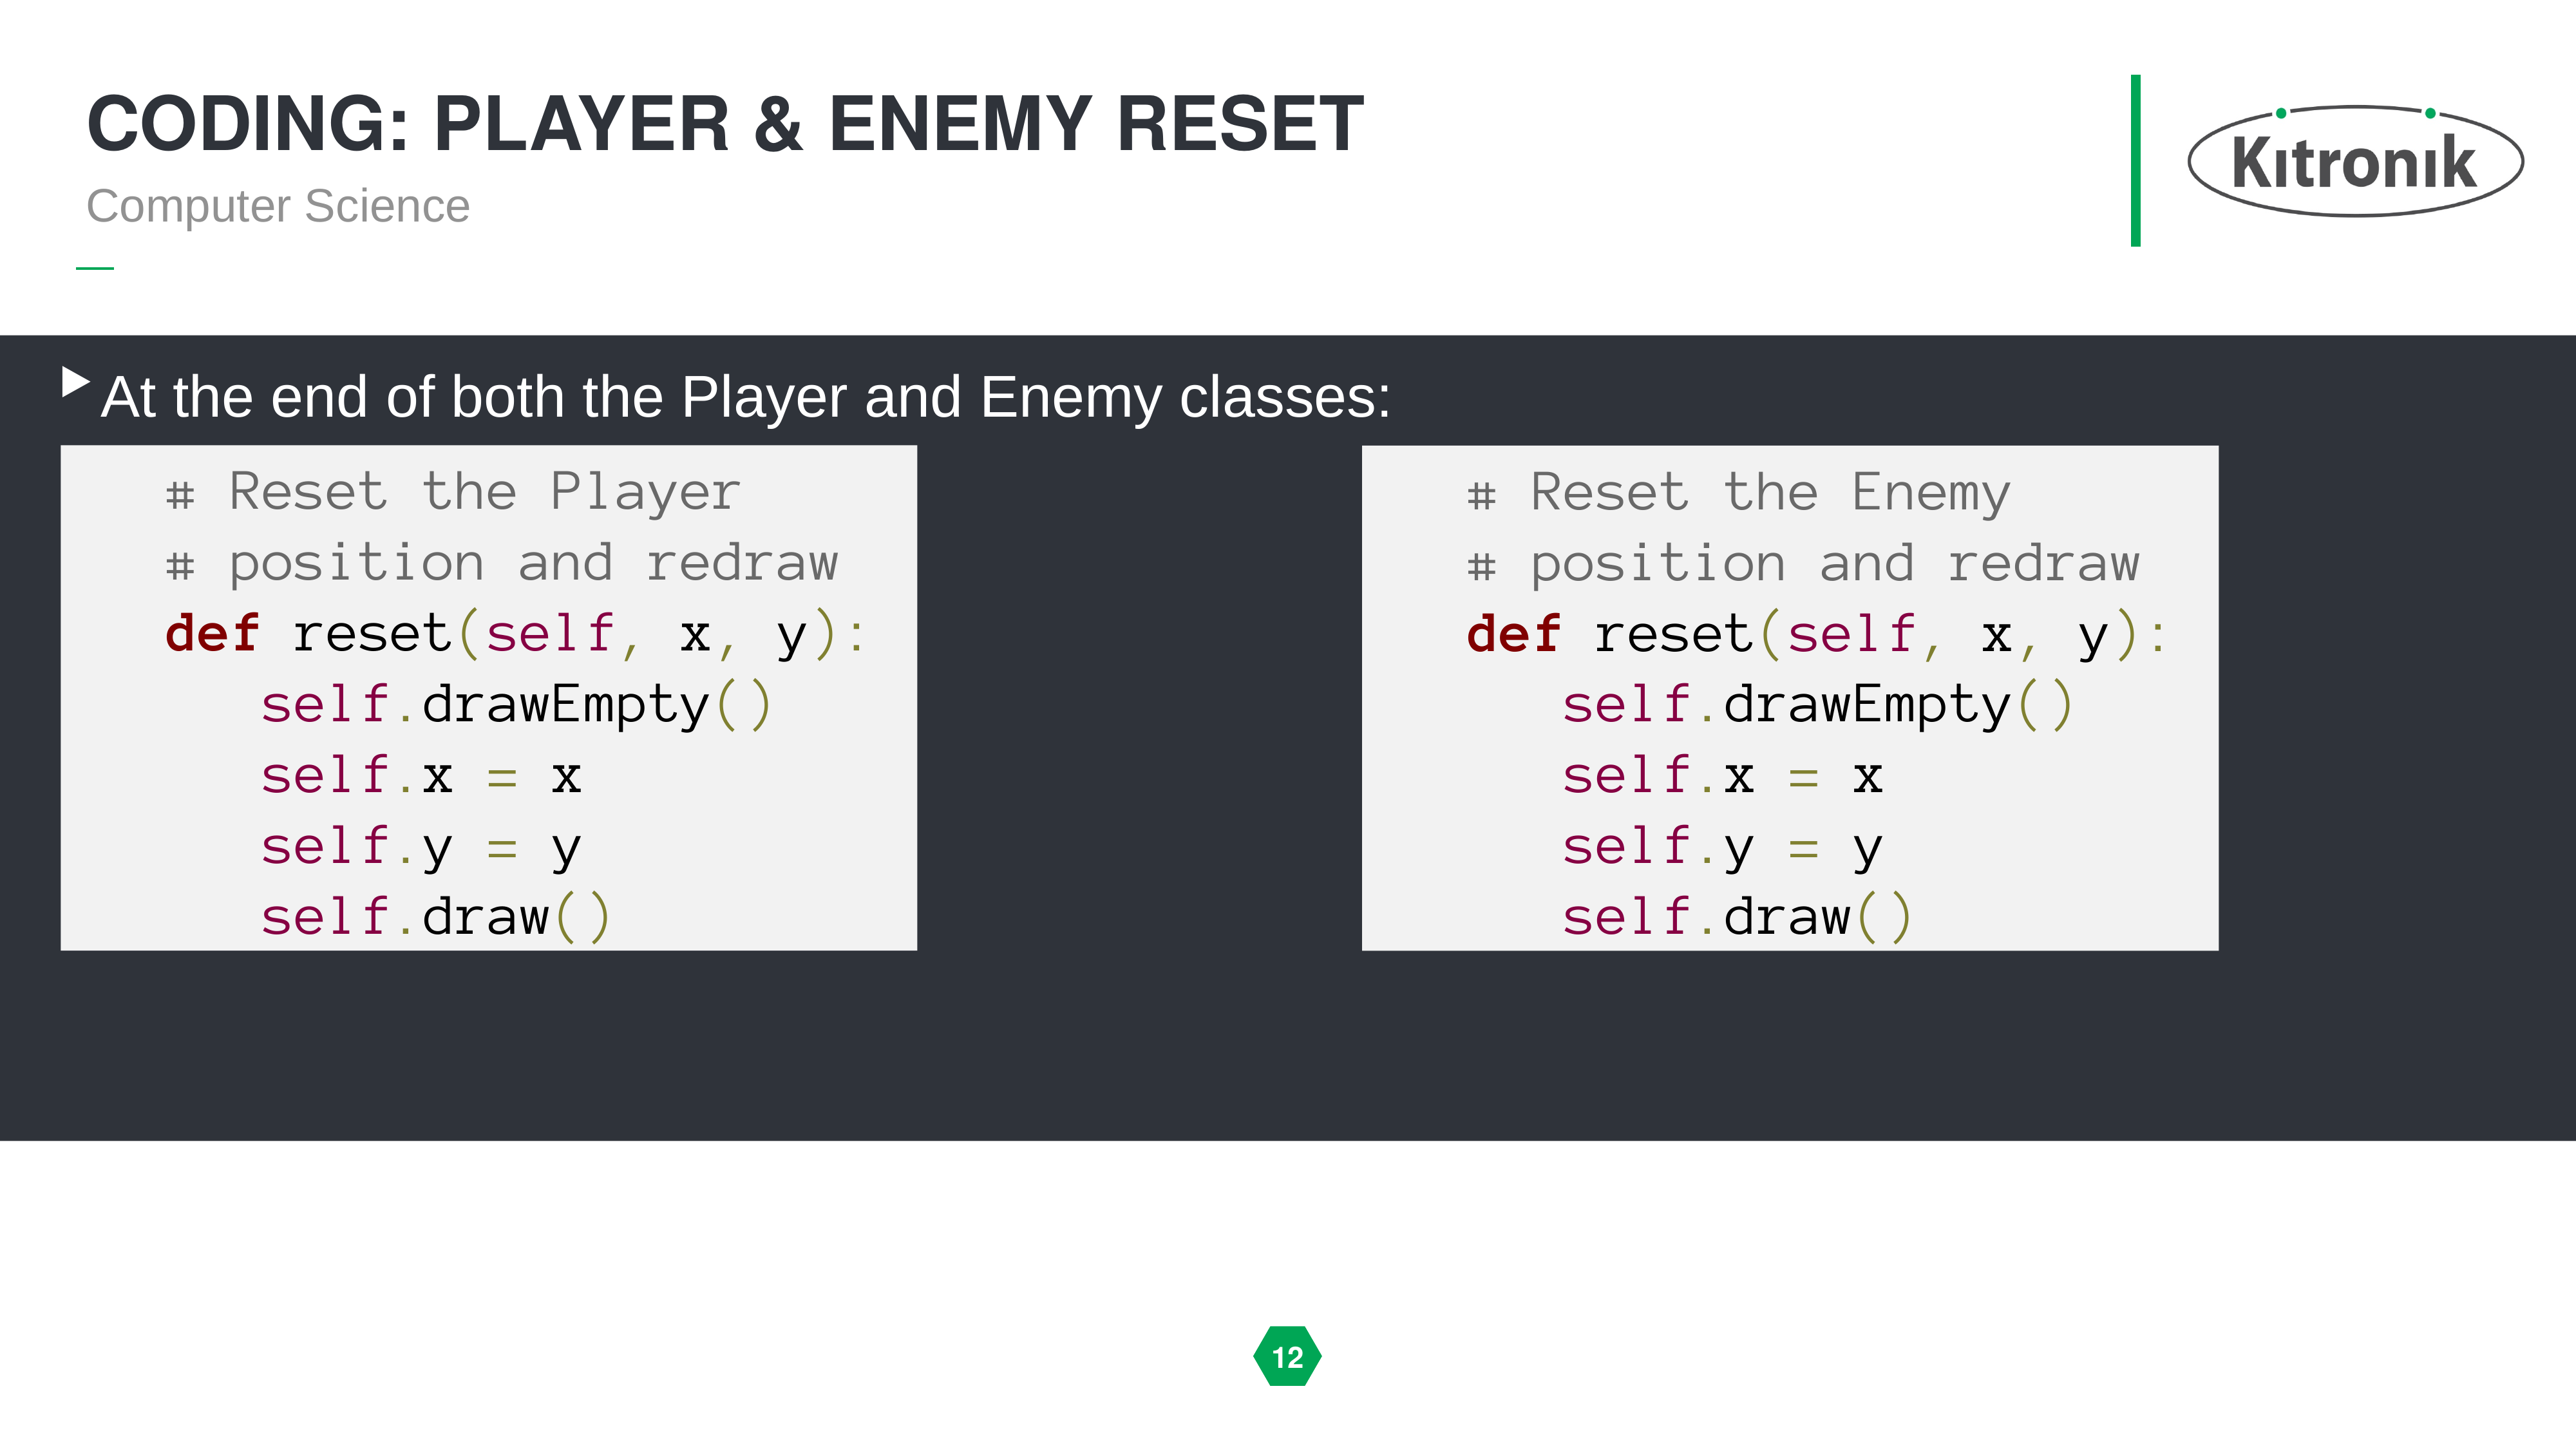

# Coding: player & enemy reset
Computer Science

At the end of both the Player and Enemy classes:
	# Reset the Player
	# position and redraw
	def reset(self, x, y):
		self.drawEmpty()
		self.x = x
		self.y = y
		self.draw()
	# Reset the Enemy
	# position and redraw
	def reset(self, x, y):
		self.drawEmpty()
		self.x = x
		self.y = y
		self.draw()

12